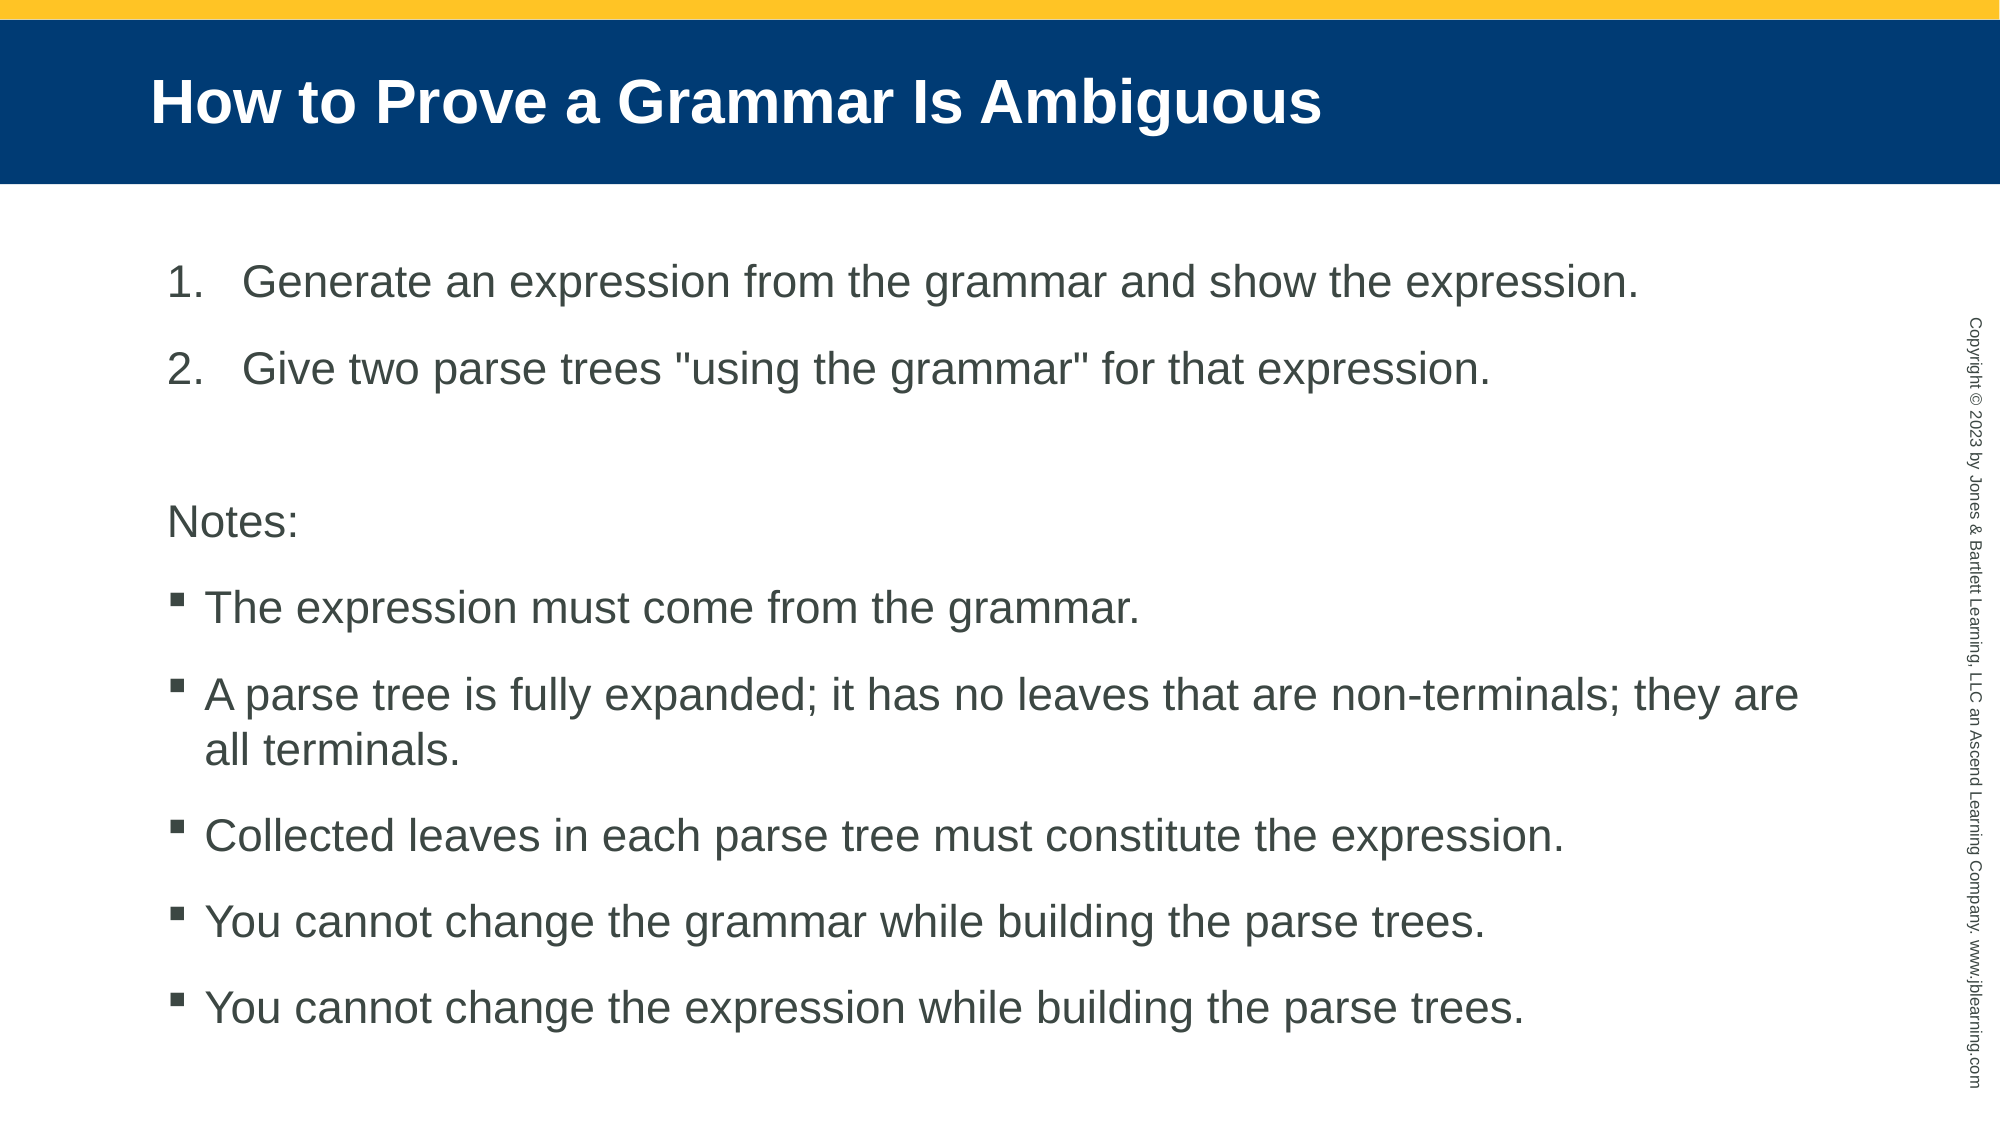

# How to Prove a Grammar Is Ambiguous
Generate an expression from the grammar and show the expression.
Give two parse trees "using the grammar" for that expression.

Notes:
The expression must come from the grammar.
A parse tree is fully expanded; it has no leaves that are non-terminals; they are all terminals.
Collected leaves in each parse tree must constitute the expression.
You cannot change the grammar while building the parse trees.
You cannot change the expression while building the parse trees.